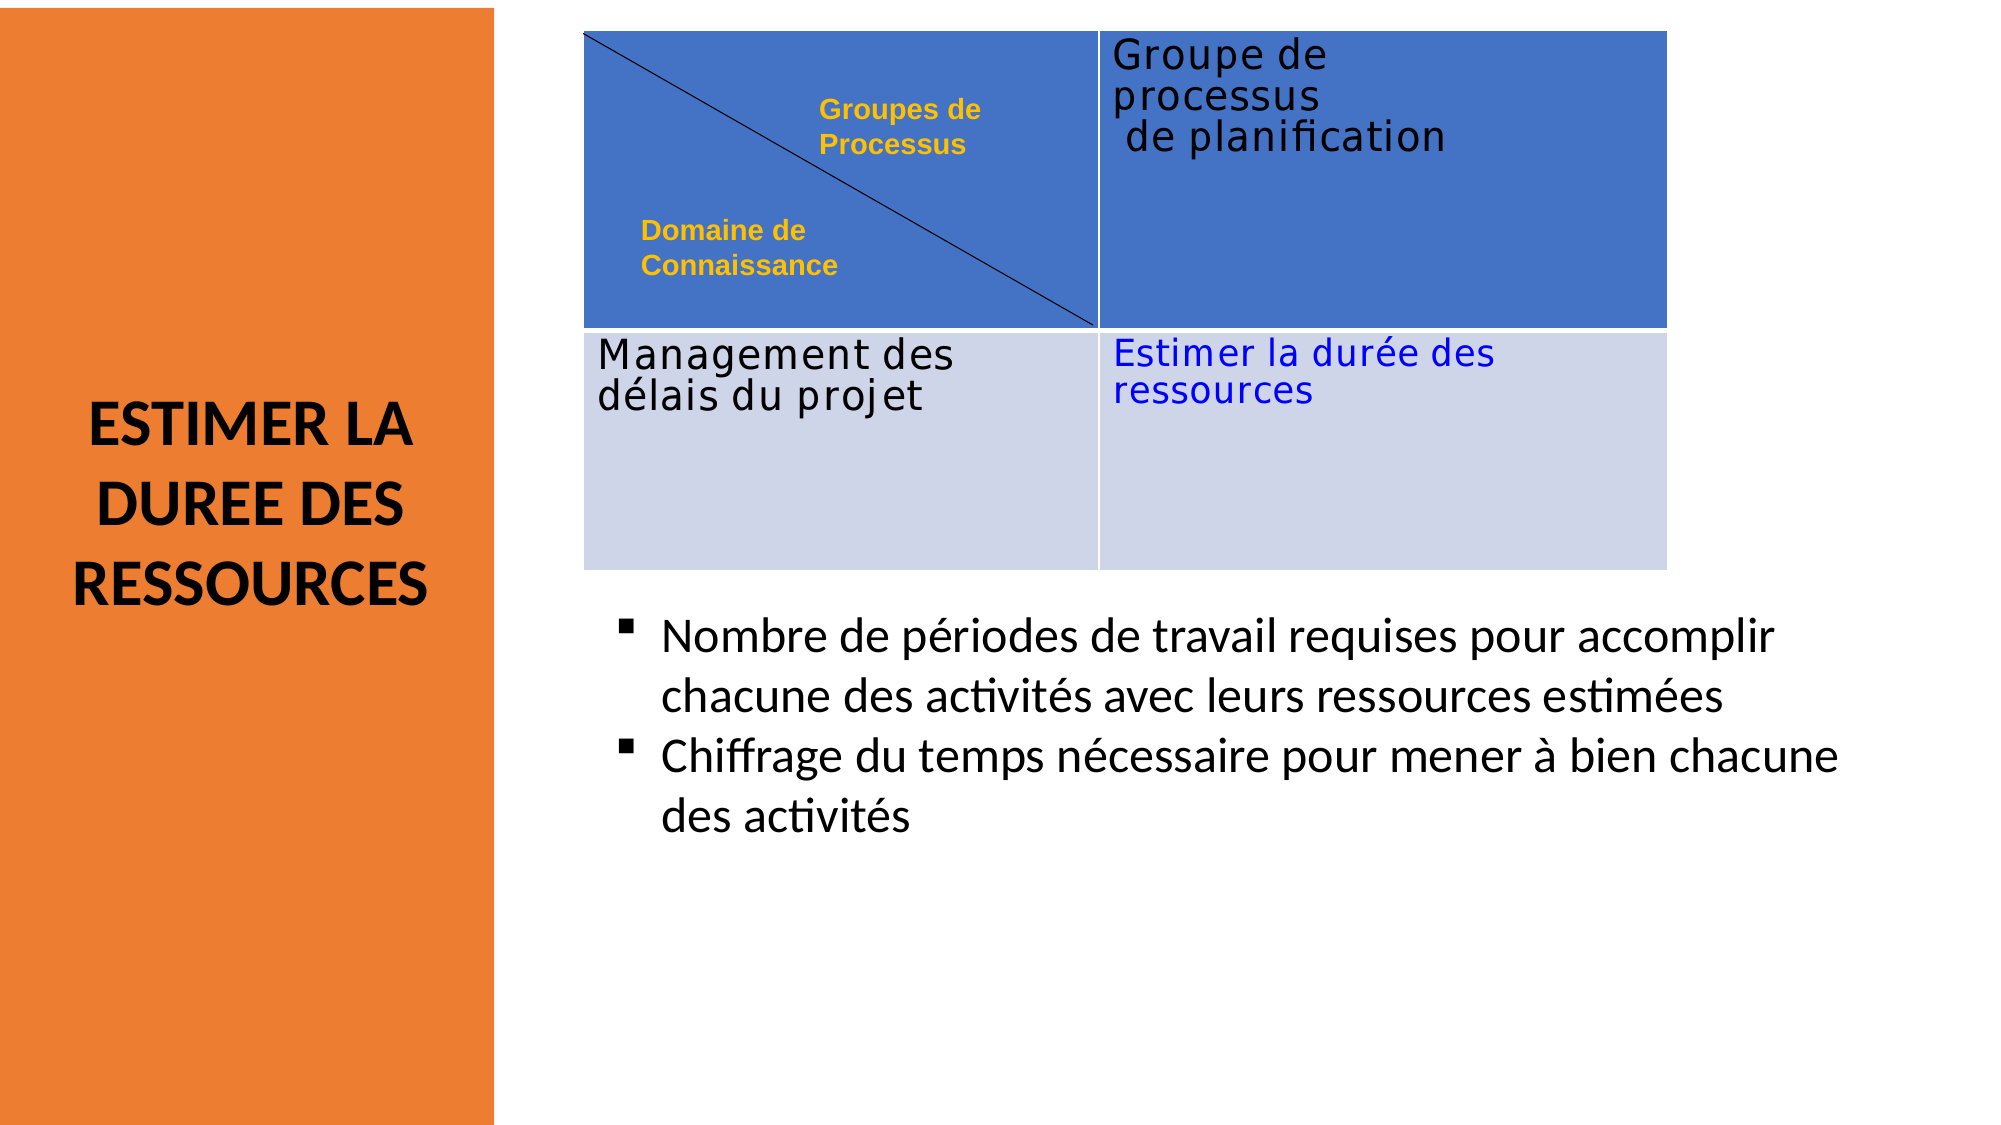

|  | Groupe de processus de planification |
| --- | --- |
| Management des délais du projet | Estimer la durée des ressources |
Groupes de
Processus

Domaine de
Connaissance

ESTIMER LA DUREE DES RESSOURCES
Nombre de périodes de travail requises pour accomplir chacune des activités avec leurs ressources estimées
Chiffrage du temps nécessaire pour mener à bien chacune des activités